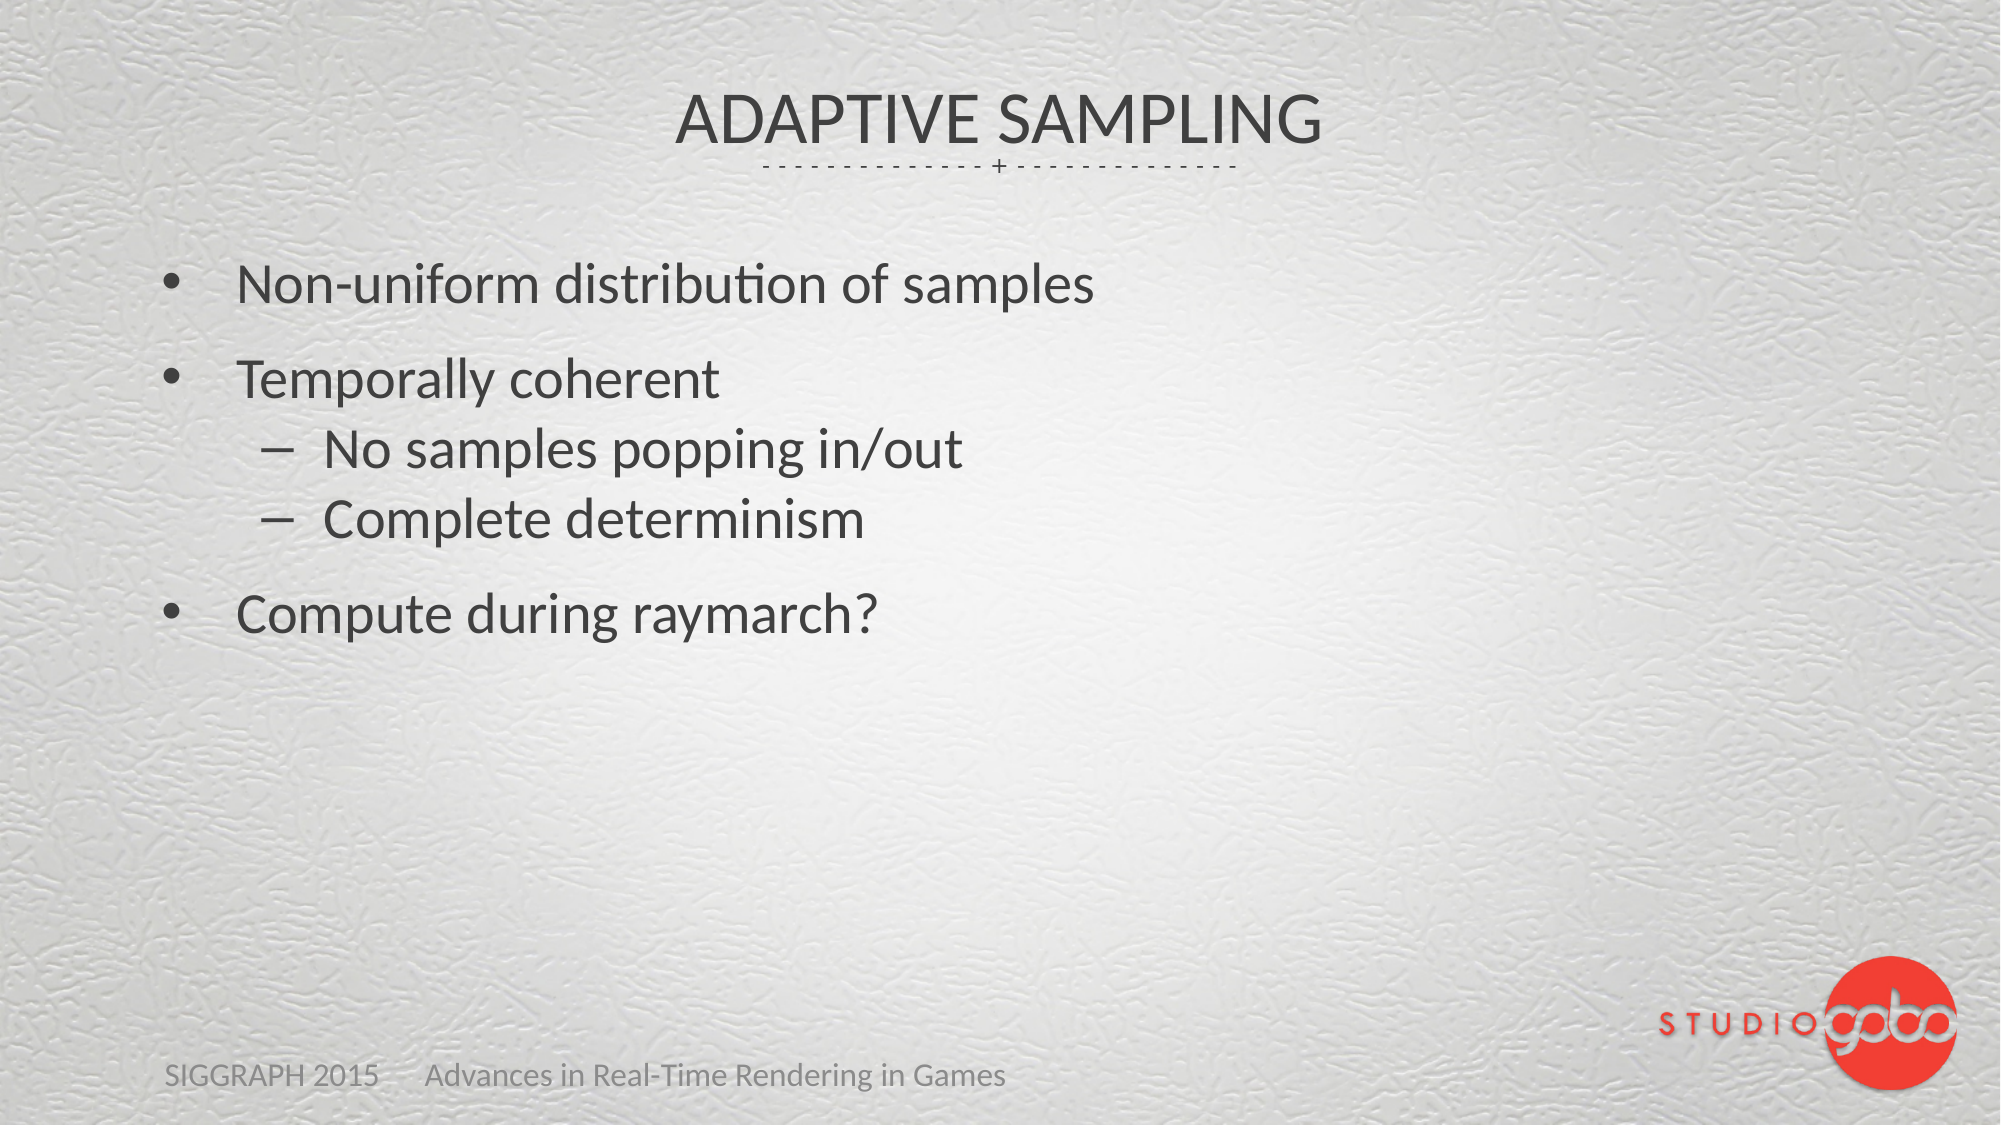

# Adaptive Sampling
Non-uniform distribution of samples
Temporally coherent
No samples popping in/out
Complete determinism
Compute during raymarch?
SIGGRAPH 2015      Advances in Real-Time Rendering in Games